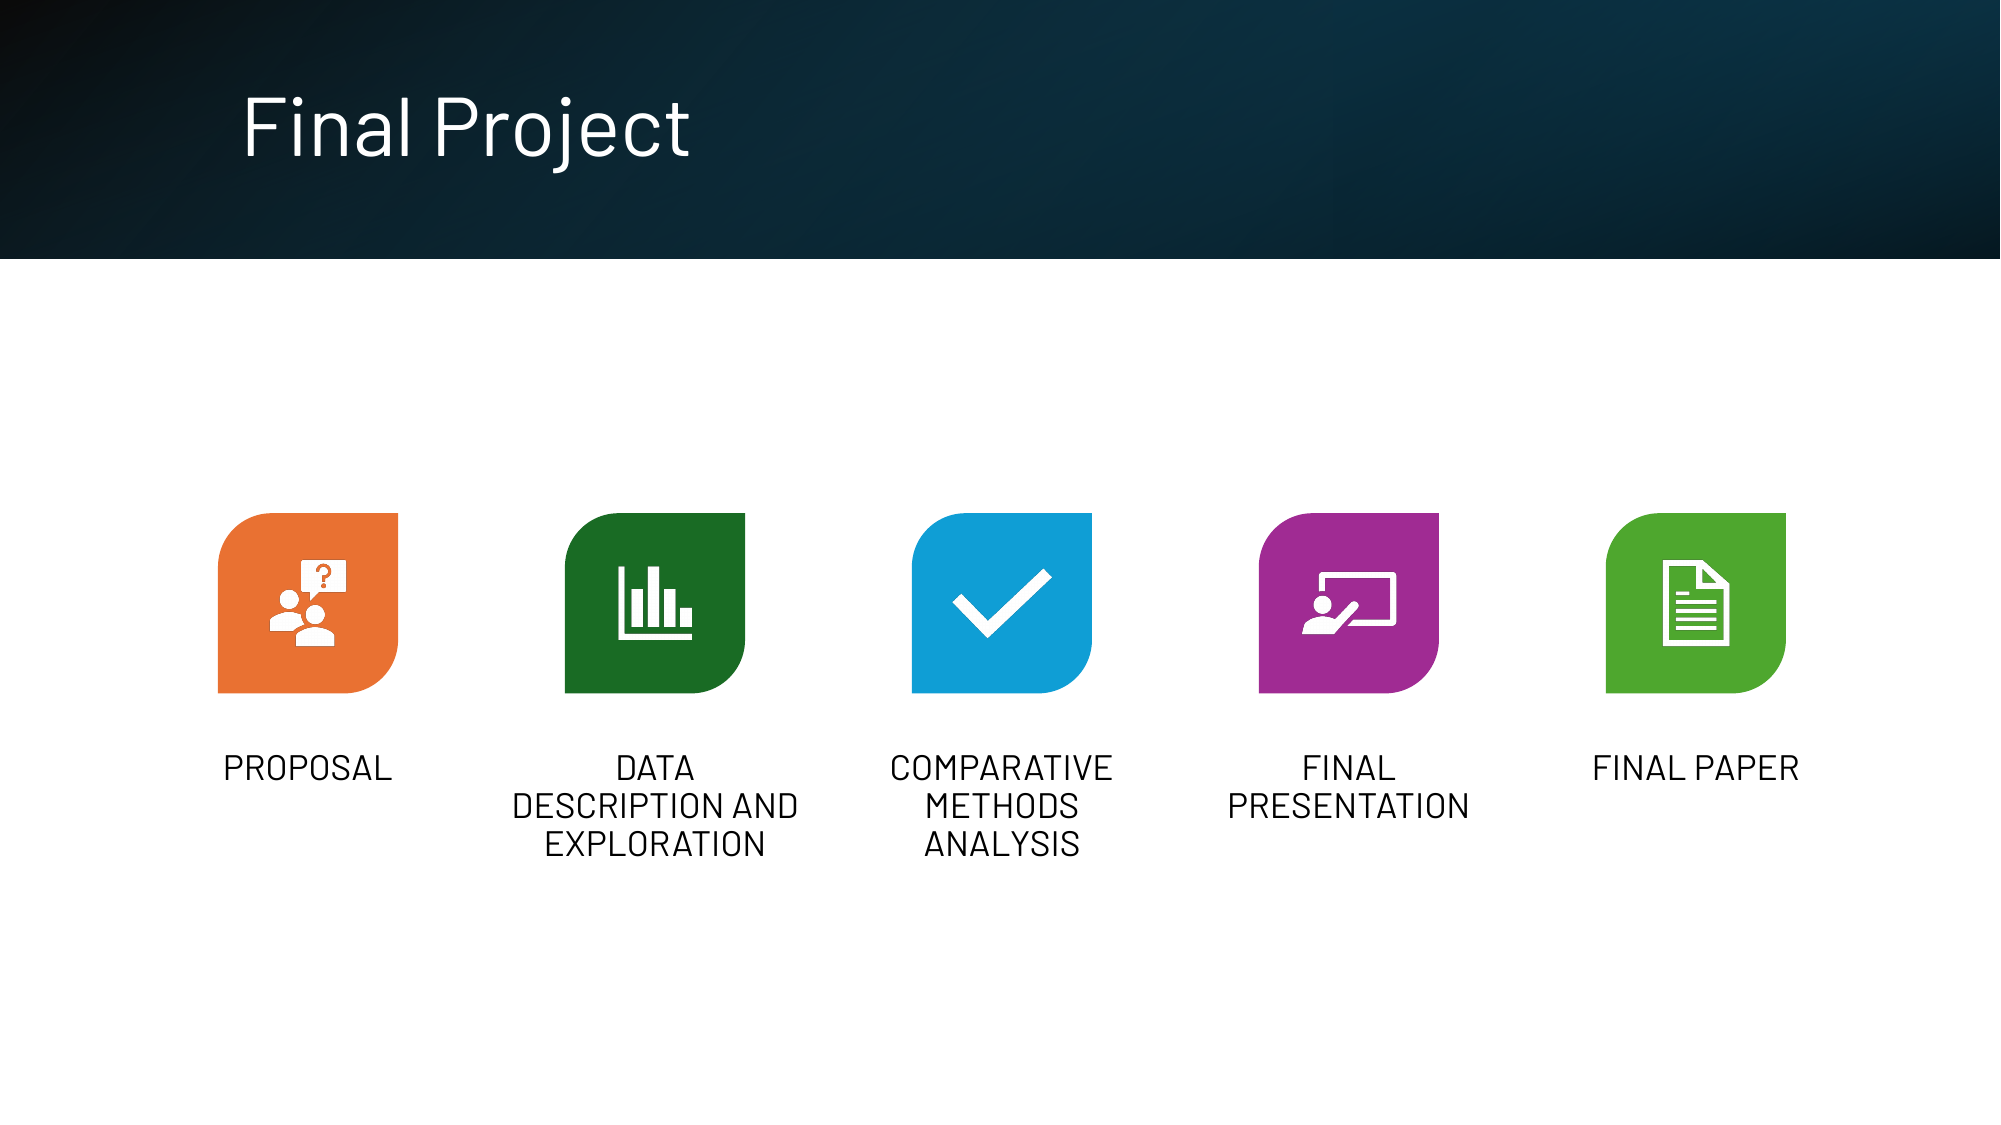

# Final Project
Proposal
Data Description and Exploration
Comparative Methods Analysis
Final Presentation
Final Paper